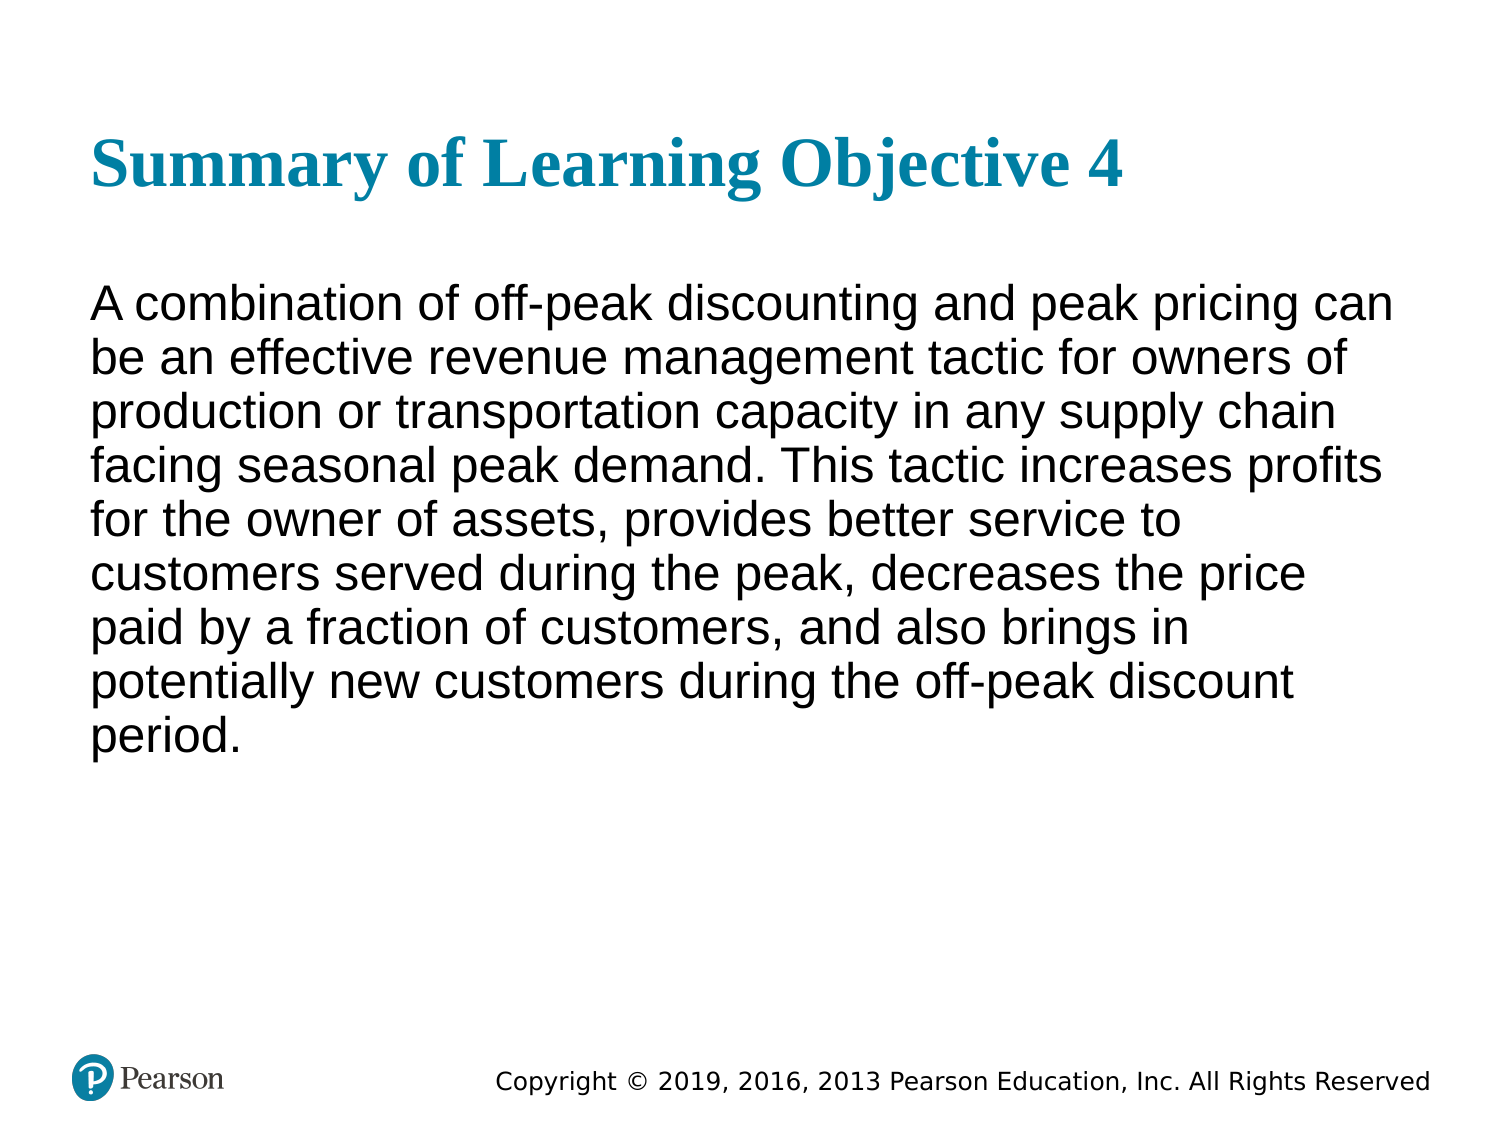

# Summary of Learning Objective 4
A combination of off-peak discounting and peak pricing can be an effective revenue management tactic for owners of production or transportation capacity in any supply chain facing seasonal peak demand. This tactic increases profits for the owner of assets, provides better service to customers served during the peak, decreases the price paid by a fraction of customers, and also brings in potentially new customers during the off-peak discount period.